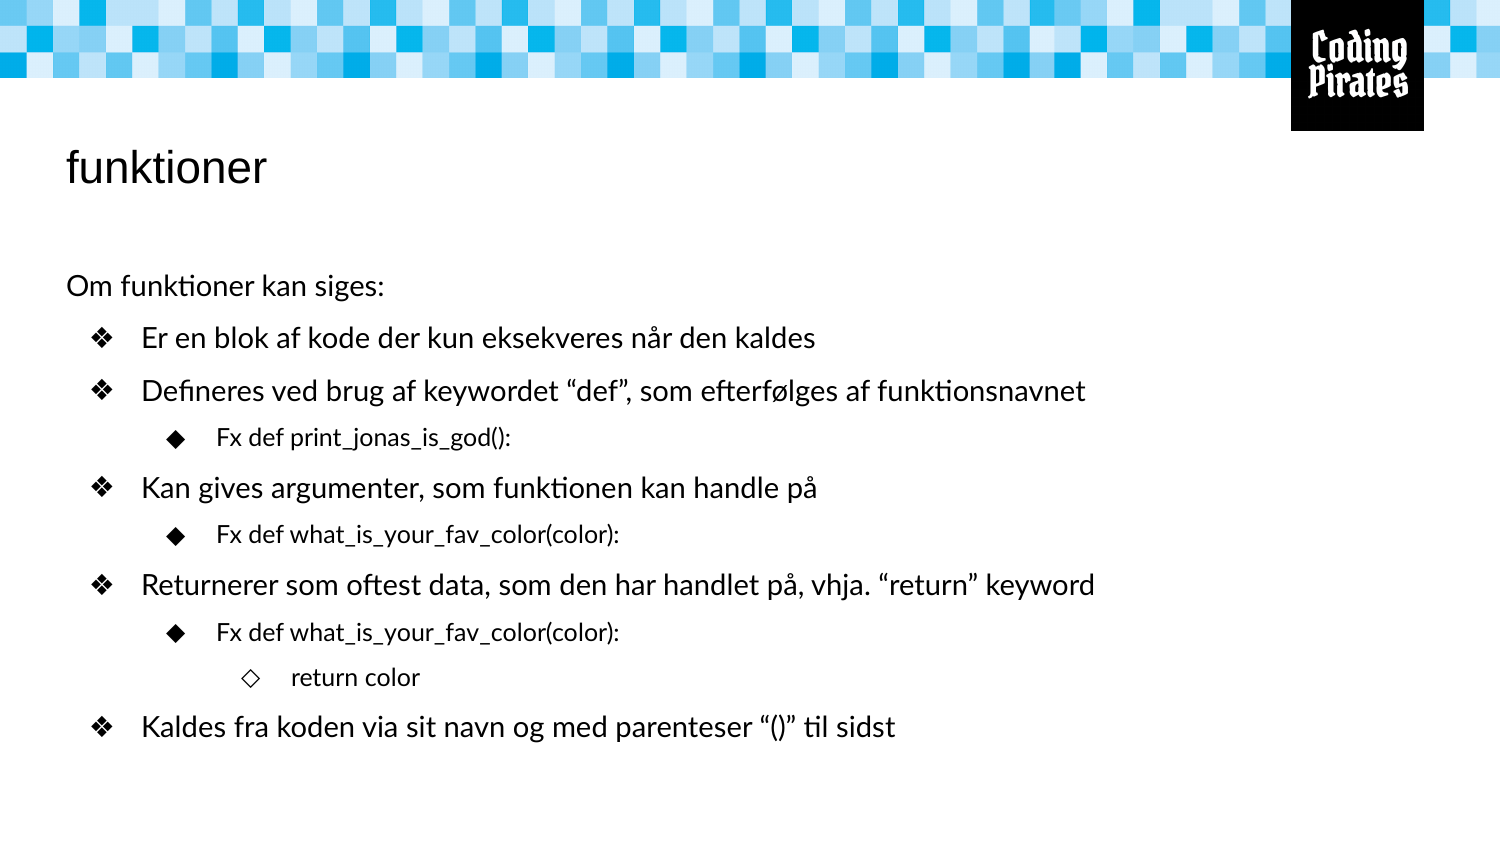

# funktioner
Om funktioner kan siges:
Er en blok af kode der kun eksekveres når den kaldes
Defineres ved brug af keywordet “def”, som efterfølges af funktionsnavnet
Fx def print_jonas_is_god():
Kan gives argumenter, som funktionen kan handle på
Fx def what_is_your_fav_color(color):
Returnerer som oftest data, som den har handlet på, vhja. “return” keyword
Fx def what_is_your_fav_color(color):
return color
Kaldes fra koden via sit navn og med parenteser “()” til sidst